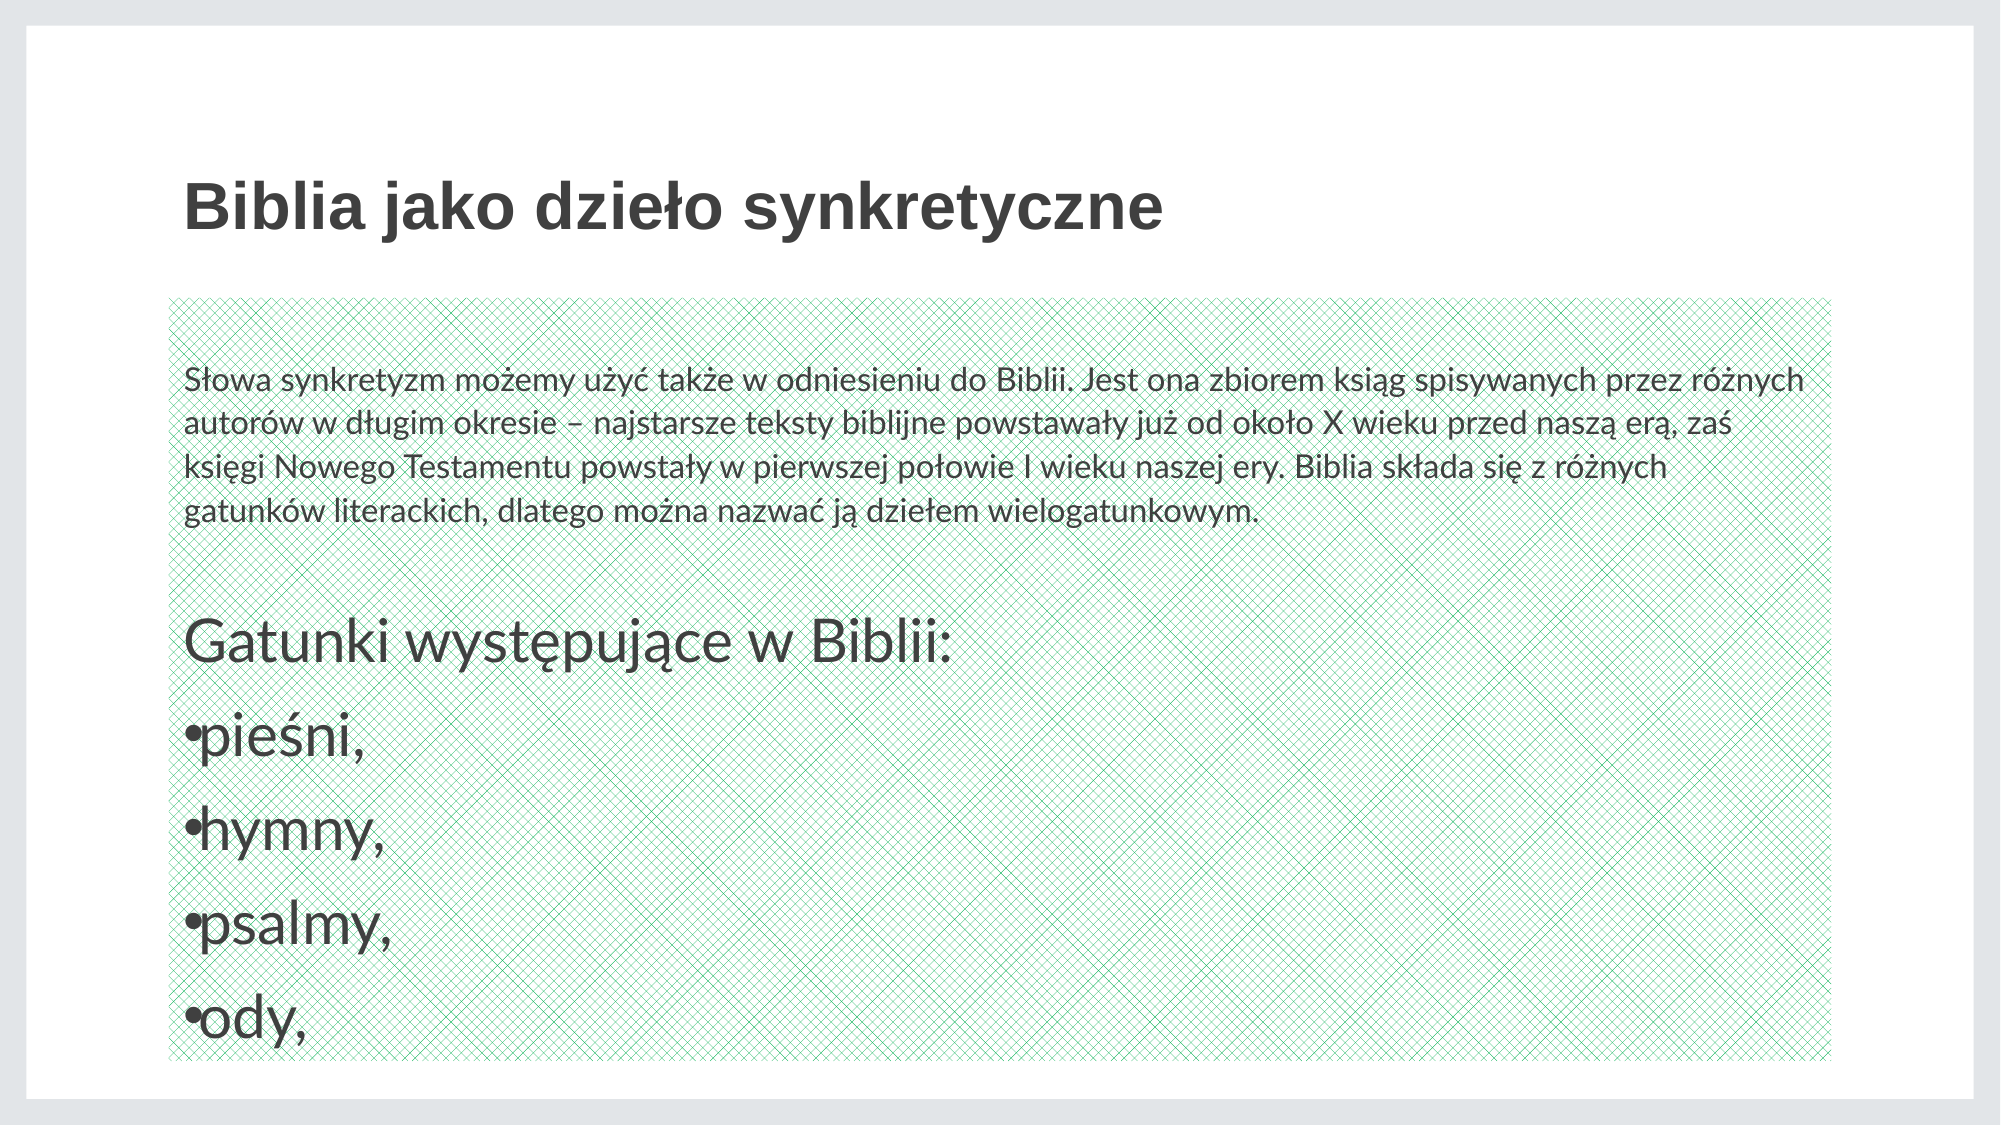

# Biblia jako dzieło synkretyczne

Słowa synkretyzm możemy użyć także w odniesieniu do Biblii. Jest ona zbiorem ksiąg spisywanych przez różnych autorów w długim okresie – najstarsze teksty biblijne powstawały już od około X wieku przed naszą erą, zaś księgi Nowego Testamentu powstały w pierwszej połowie I wieku naszej ery. Biblia składa się z różnych gatunków literackich, dlatego można nazwać ją dziełem wielogatunkowym.

Gatunki występujące w Biblii:
pieśni,
hymny,
psalmy,
ody,